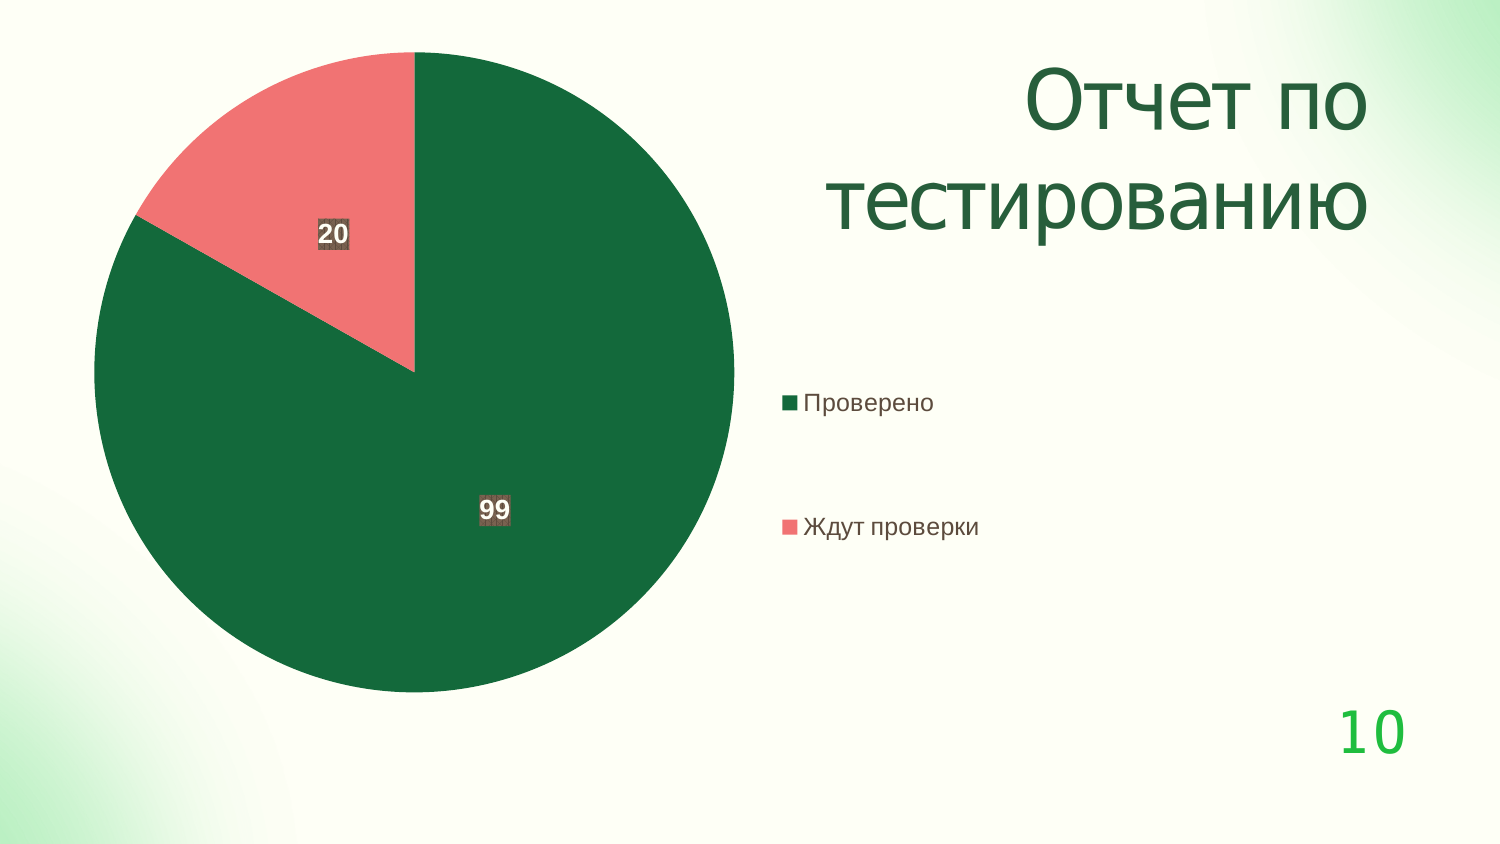

### Chart

| Category | Тестовая документация |
|---|---|
| Проверено | 99.0 |
| Ждут проверки | 20.0 |
Отчет по тестированию
10